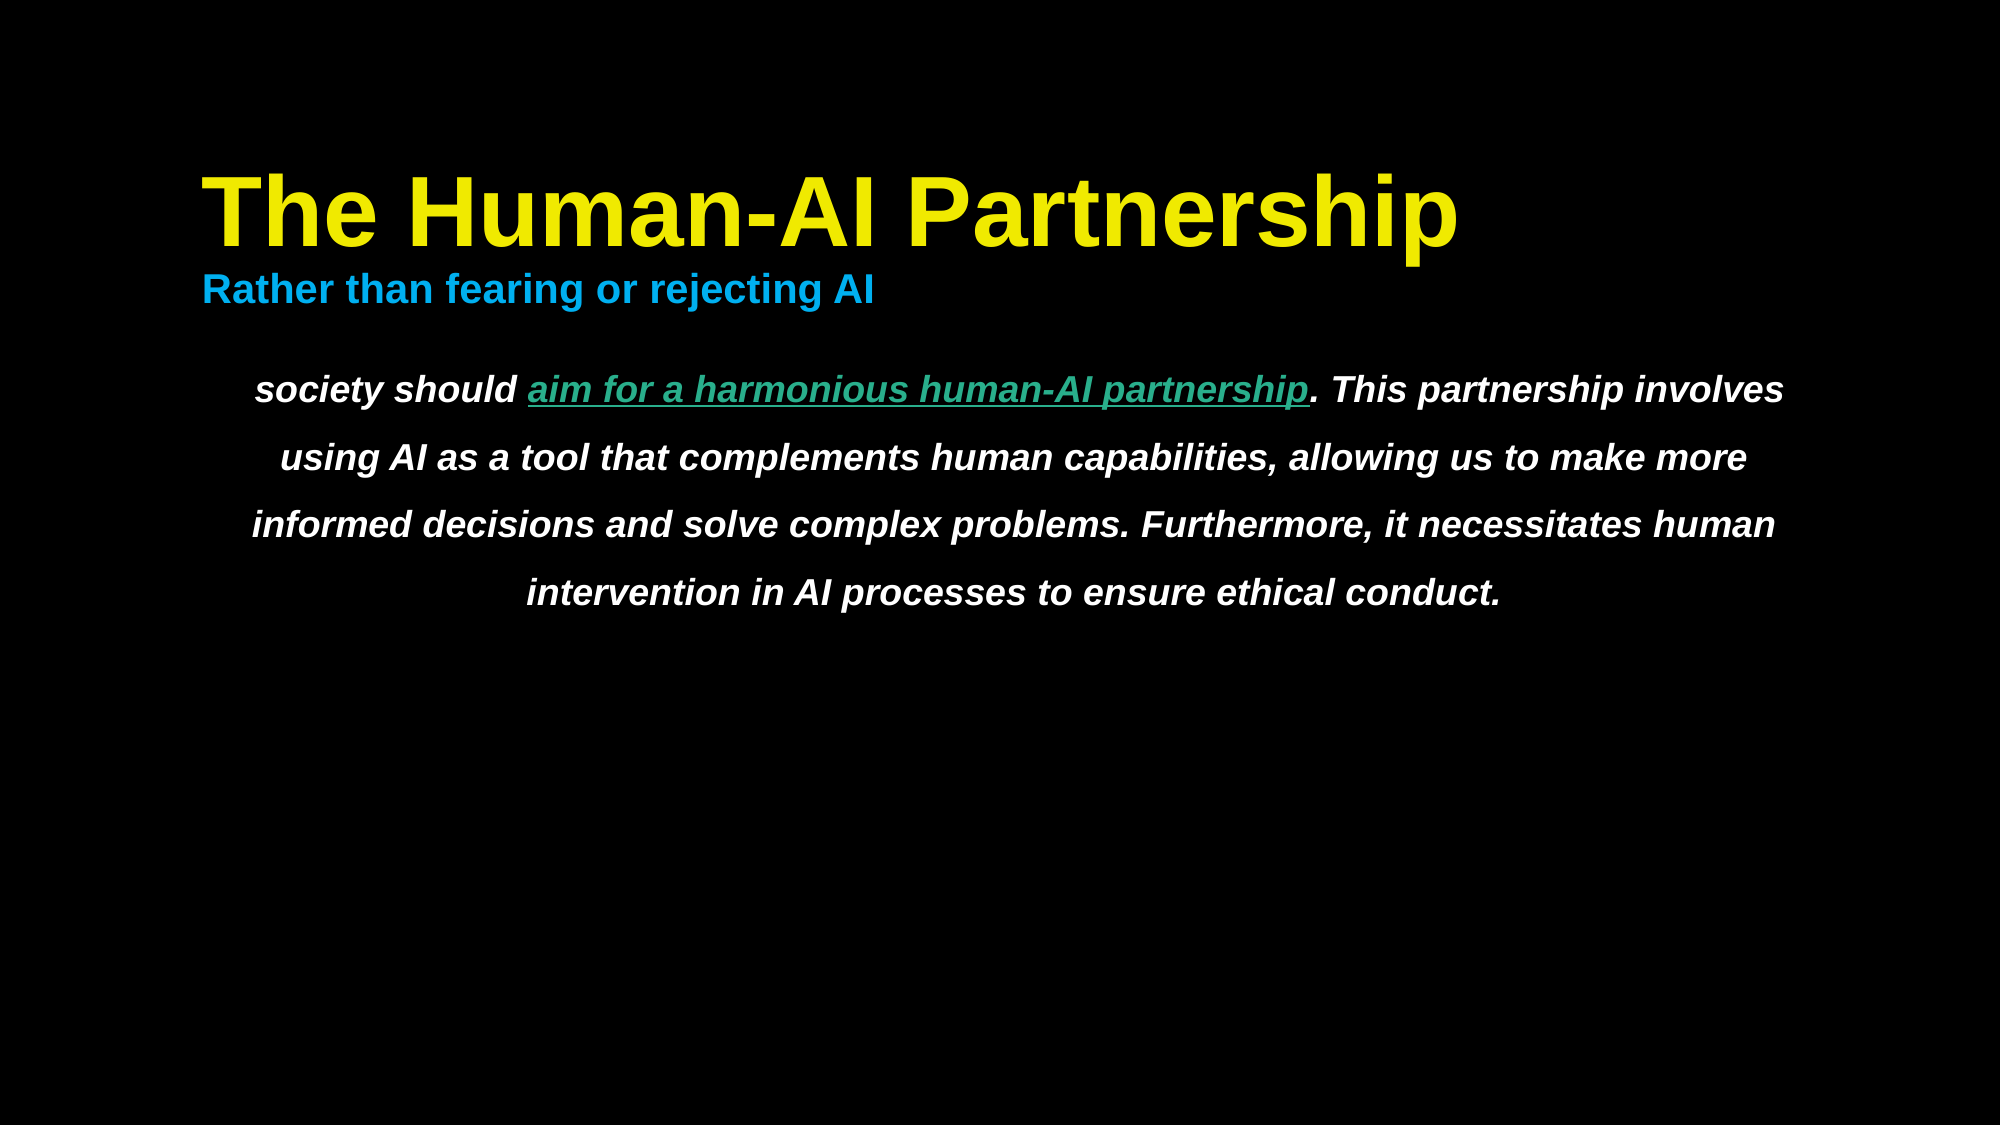

The Human-AI Partnership
Rather than fearing or rejecting AI
 society should aim for a harmonious human-AI partnership. This partnership involves using AI as a tool that complements human capabilities, allowing us to make more informed decisions and solve complex problems. Furthermore, it necessitates human intervention in AI processes to ensure ethical conduct.